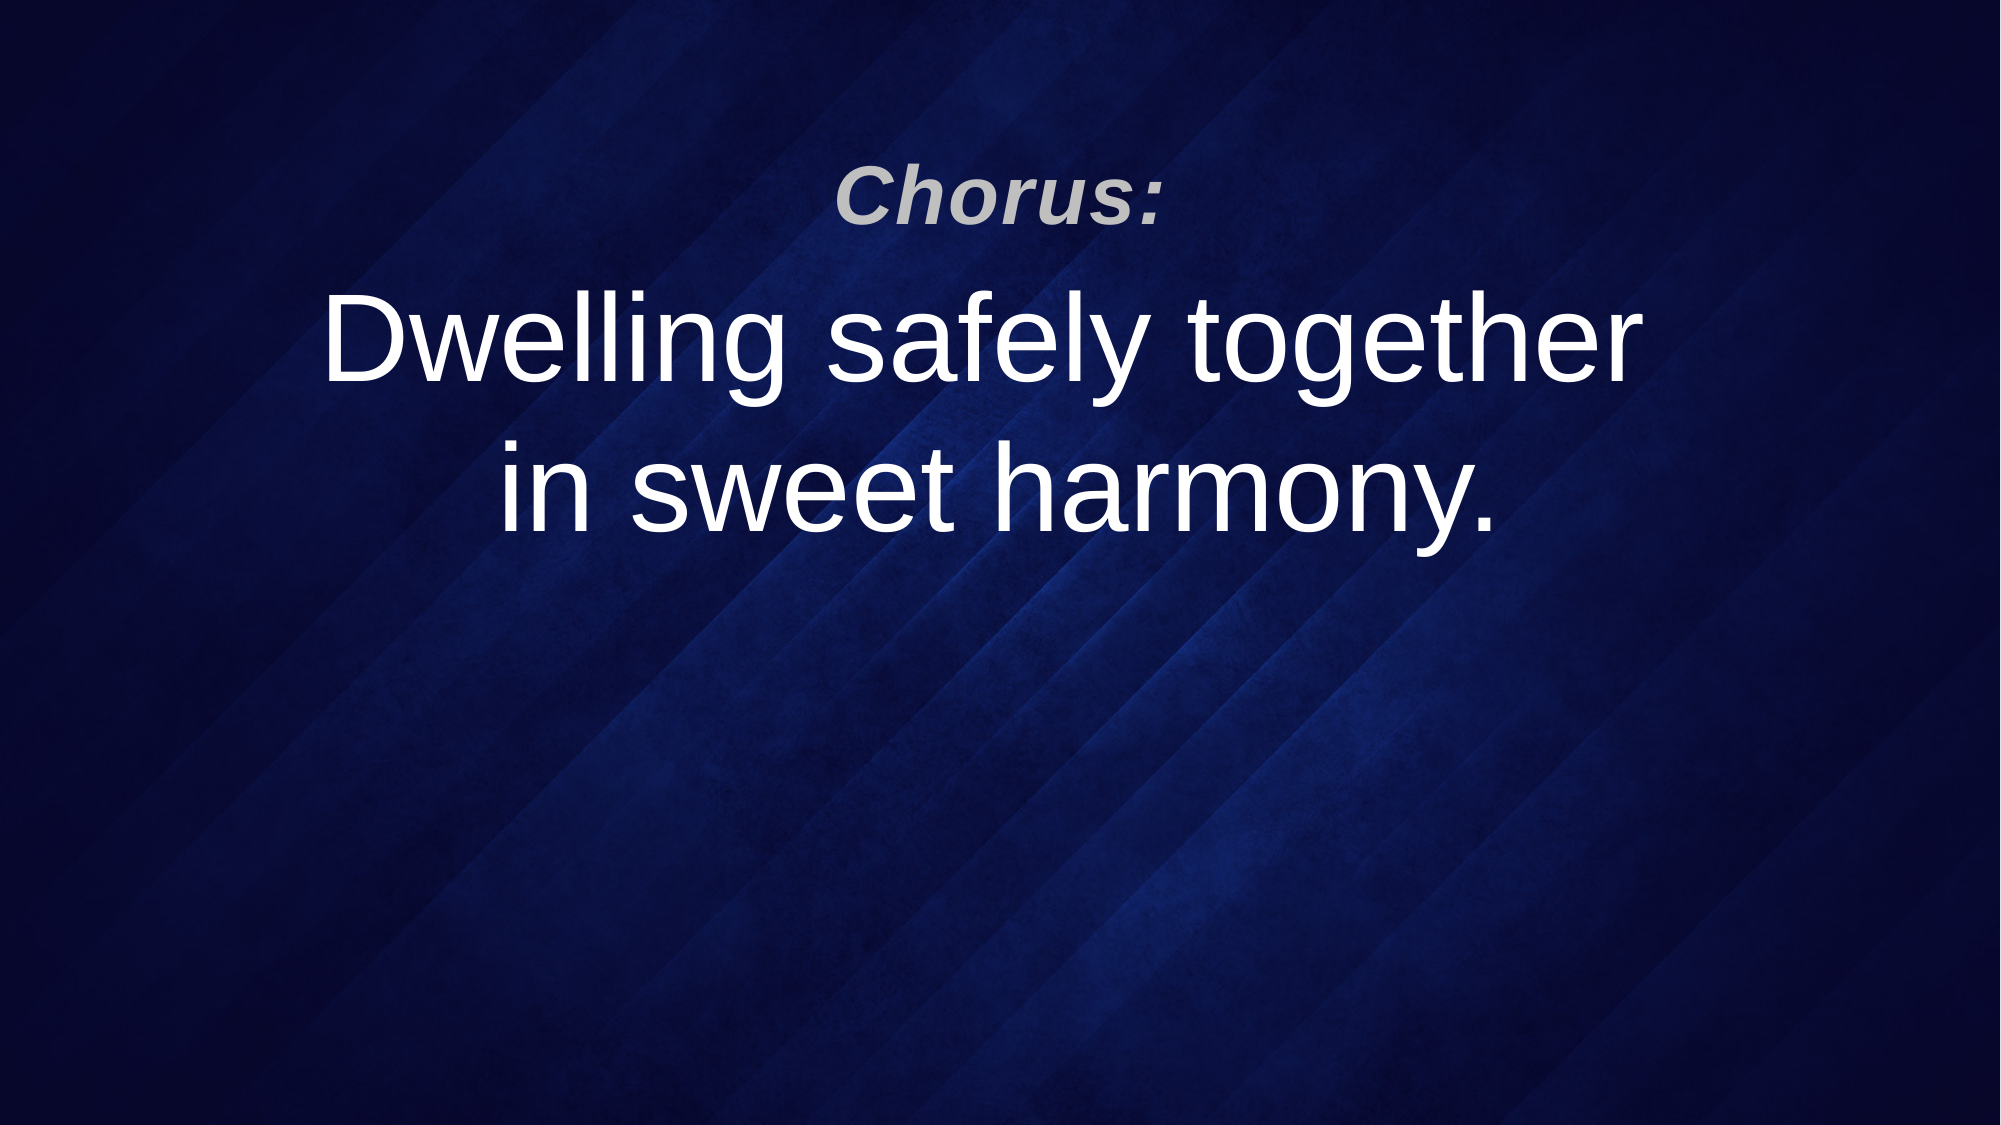

Chorus:
# Dwelling safely together in sweet harmony.